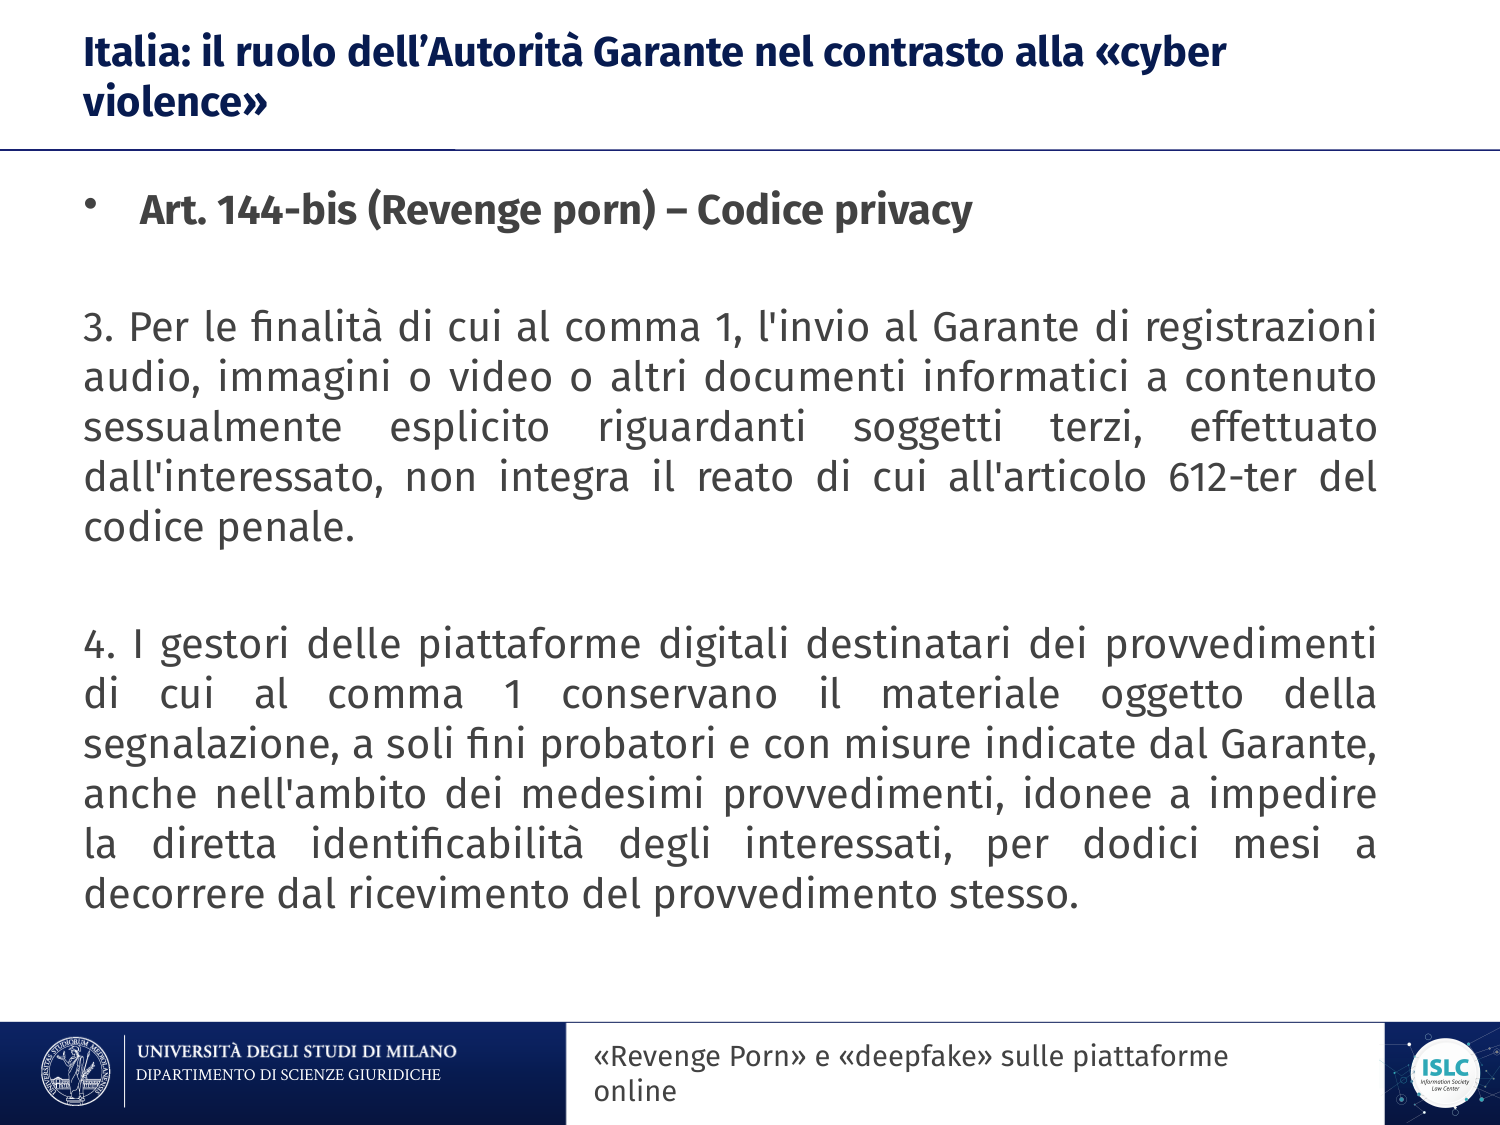

# Italia: il ruolo dell’Autorità Garante nel contrasto alla «cyber violence»
Art. 144-bis (Revenge porn) – Codice privacy

3. Per le finalità di cui al comma 1, l'invio al Garante di registrazioni audio, immagini o video o altri documenti informatici a contenuto sessualmente esplicito riguardanti soggetti terzi, effettuato dall'interessato, non integra il reato di cui all'articolo 612-ter del codice penale.

4. I gestori delle piattaforme digitali destinatari dei provvedimenti di cui al comma 1 conservano il materiale oggetto della segnalazione, a soli fini probatori e con misure indicate dal Garante, anche nell'ambito dei medesimi provvedimenti, idonee a impedire la diretta identificabilità degli interessati, per dodici mesi a decorrere dal ricevimento del provvedimento stesso.
«Revenge Porn» sulle piattaforme online
«Revenge Porn» e «deepfake» sulle piattaforme online
DIPARTIMENTO DI SCIENZE GIURIDICHE